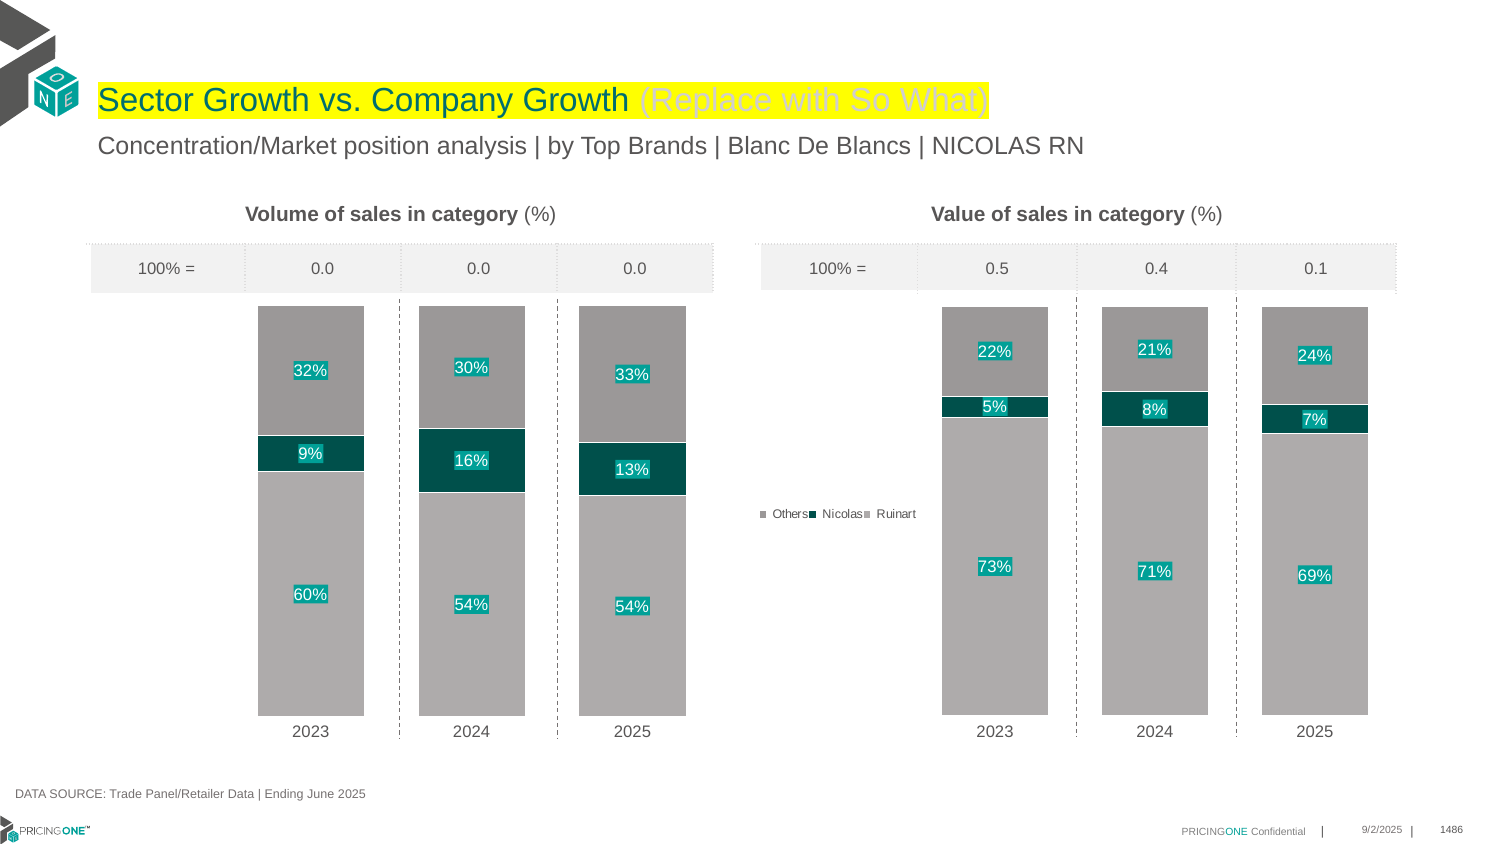

# Sector Growth vs. Company Growth (Replace with So What)
Concentration/Market position analysis | by Top Brands | Blanc De Blancs | NICOLAS RN
| Volume of sales in category (%) |  |  |  |
| --- | --- | --- | --- |
| 100% = | 0.0 | 0.0 | 0.0 |
| Value of sales in category (%) |  |  |  |
| --- | --- | --- | --- |
| 100% = | 0.5 | 0.4 | 0.1 |

### Chart

| Category | Ruinart | Nicolas | Others |
|---|---|---|---|
| 2023 | 0.5954985275557425 | 0.08750525872949096 | 0.31699621371476655 |
| 2024 | 0.5449026056159879 | 0.1555780419934227 | 0.2995193523905894 |
| 2025 | 0.5365344467640919 | 0.12943632567849686 | 0.33402922755741127 |

### Chart

| Category | Ruinart | Nicolas | Others |
|---|---|---|---|
| 2023 | 0.7291430790972124 | 0.05126732395064585 | 0.21958959695214172 |
| 2024 | 0.7062566438111167 | 0.08449164454162111 | 0.20925171164726208 |
| 2025 | 0.6881199794669738 | 0.07161586592488797 | 0.2402641546081383 |
DATA SOURCE: Trade Panel/Retailer Data | Ending June 2025

9/2/2025
1486